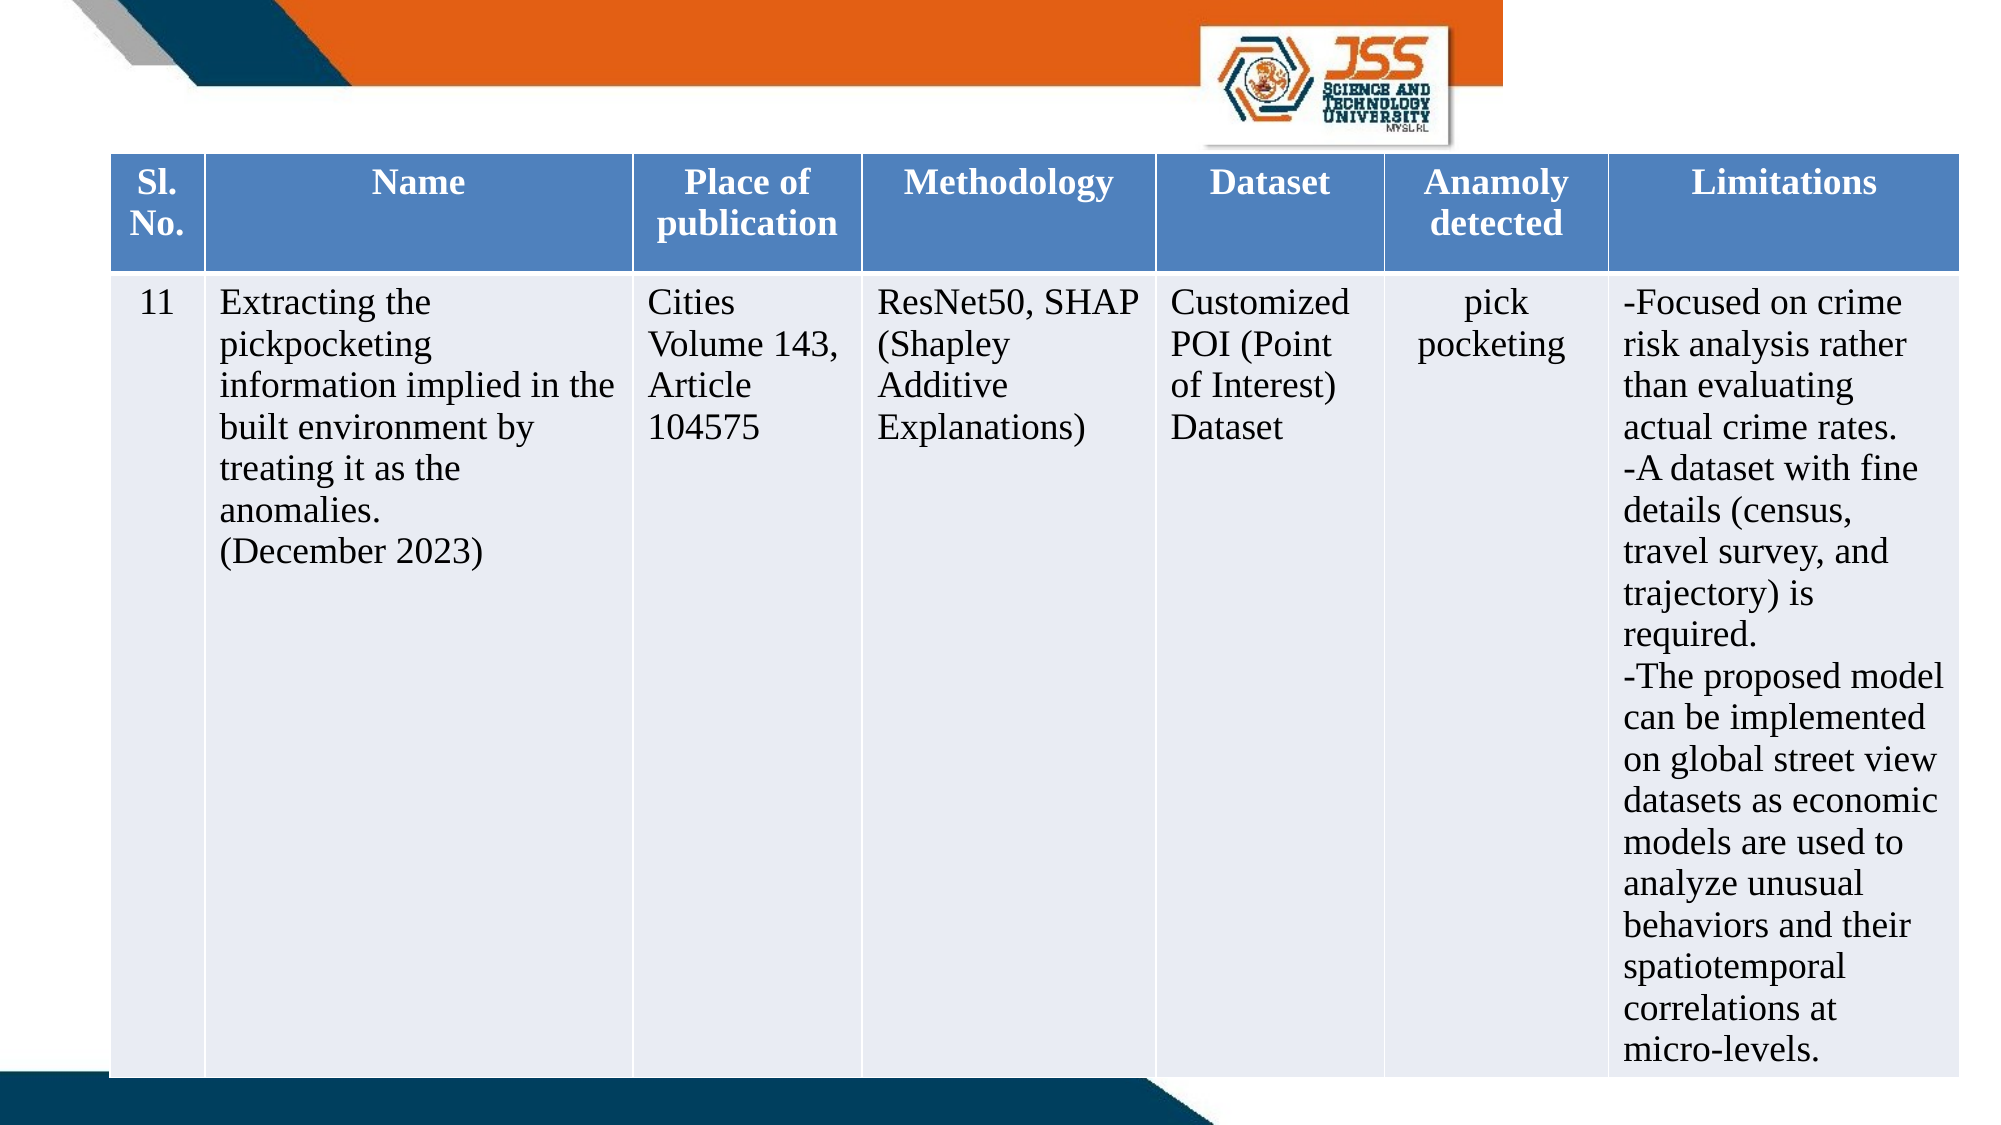

| Sl. No. | Name | Place of publication | Methodology | Dataset | Anamoly detected | Limitations |
| --- | --- | --- | --- | --- | --- | --- |
| 11 | Extracting the pickpocketing information implied in the built environment by treating it as the anomalies. (December 2023) | Cities Volume 143, Article 104575 | ResNet50, SHAP (Shapley Additive Explanations) | Customized POI (Point of Interest) Dataset | pick pocketing | -Focused on crime risk analysis rather than evaluating actual crime rates. -A dataset with fine details (census, travel survey, and trajectory) is required. -The proposed model can be implemented on global street view datasets as economic models are used to analyze unusual behaviors and their spatiotemporal correlations at micro-levels. |